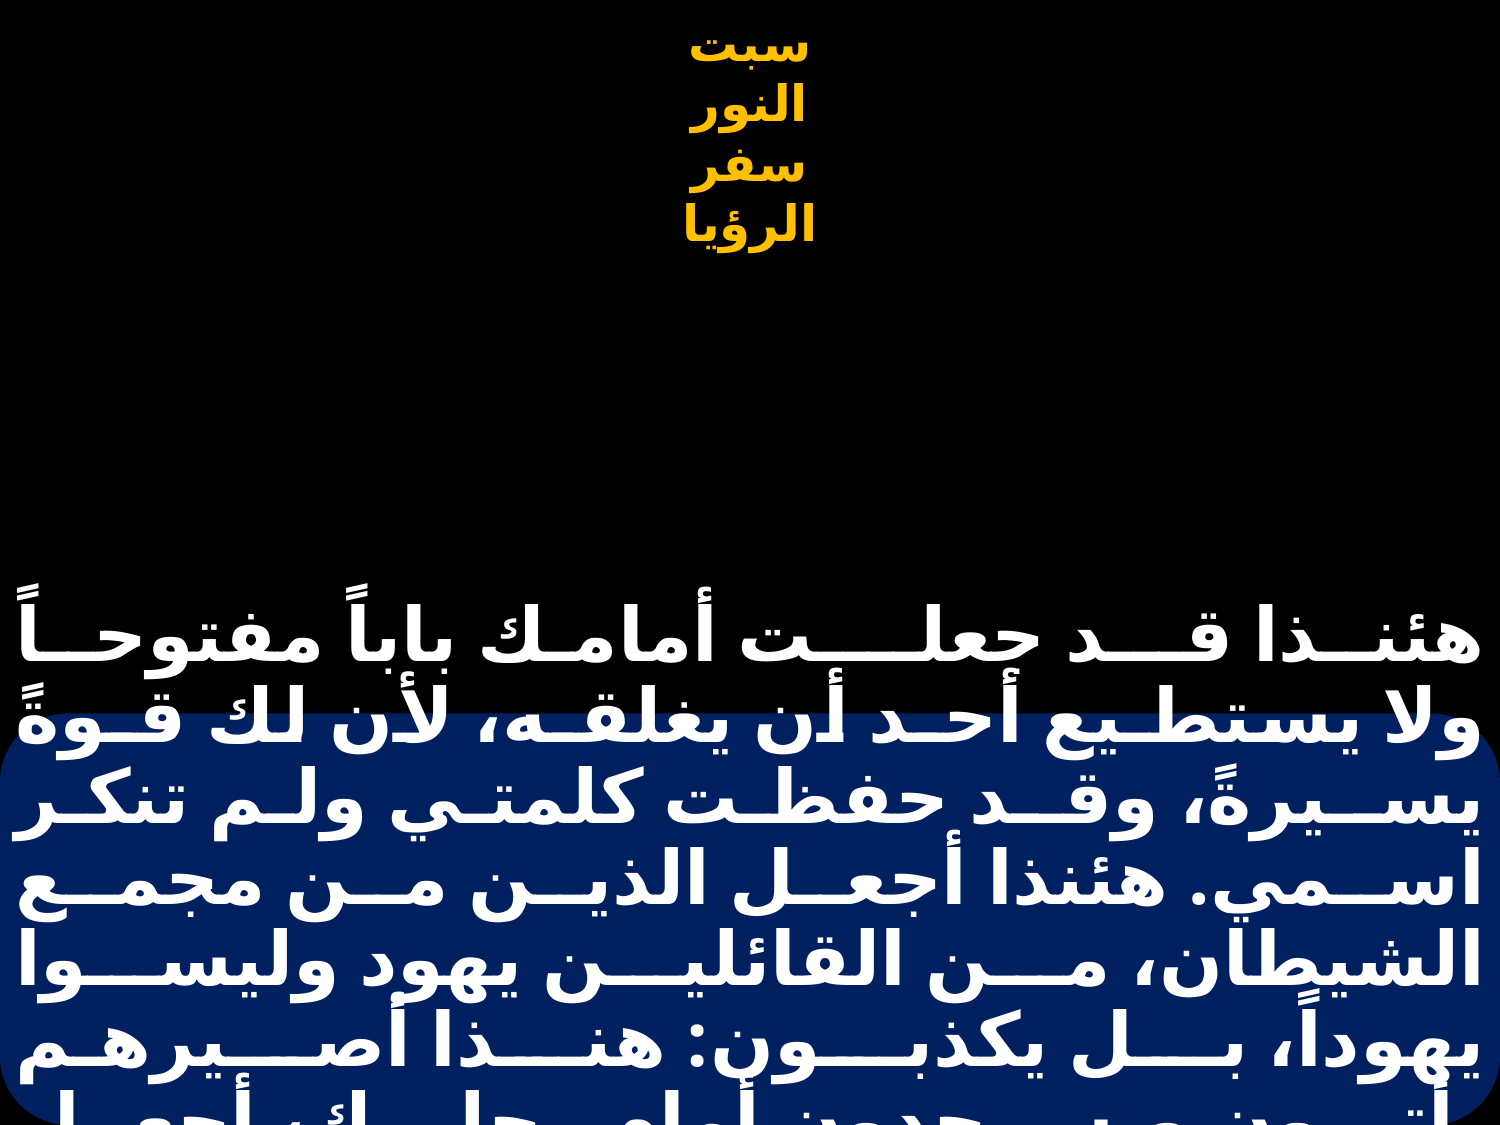

# هئنـذا قــد جعلـــت أمامك باباً مفتوحـاً ولا يستطـيع أحـد أن يغلقـه، لأن لك قـوةً يسـيرةً، وقـد حفظت كلمتي ولم تنكر اسمي. هئنذا أجعل الذين من مجمع الشيطان، من القائلين يهود وليسوا يهوداً، بـل يكذبـون: هنـذا أصـيرهـم يأتـون ويسجدون أمام رجليك، أجعل الذين من مجمع الشيطان،